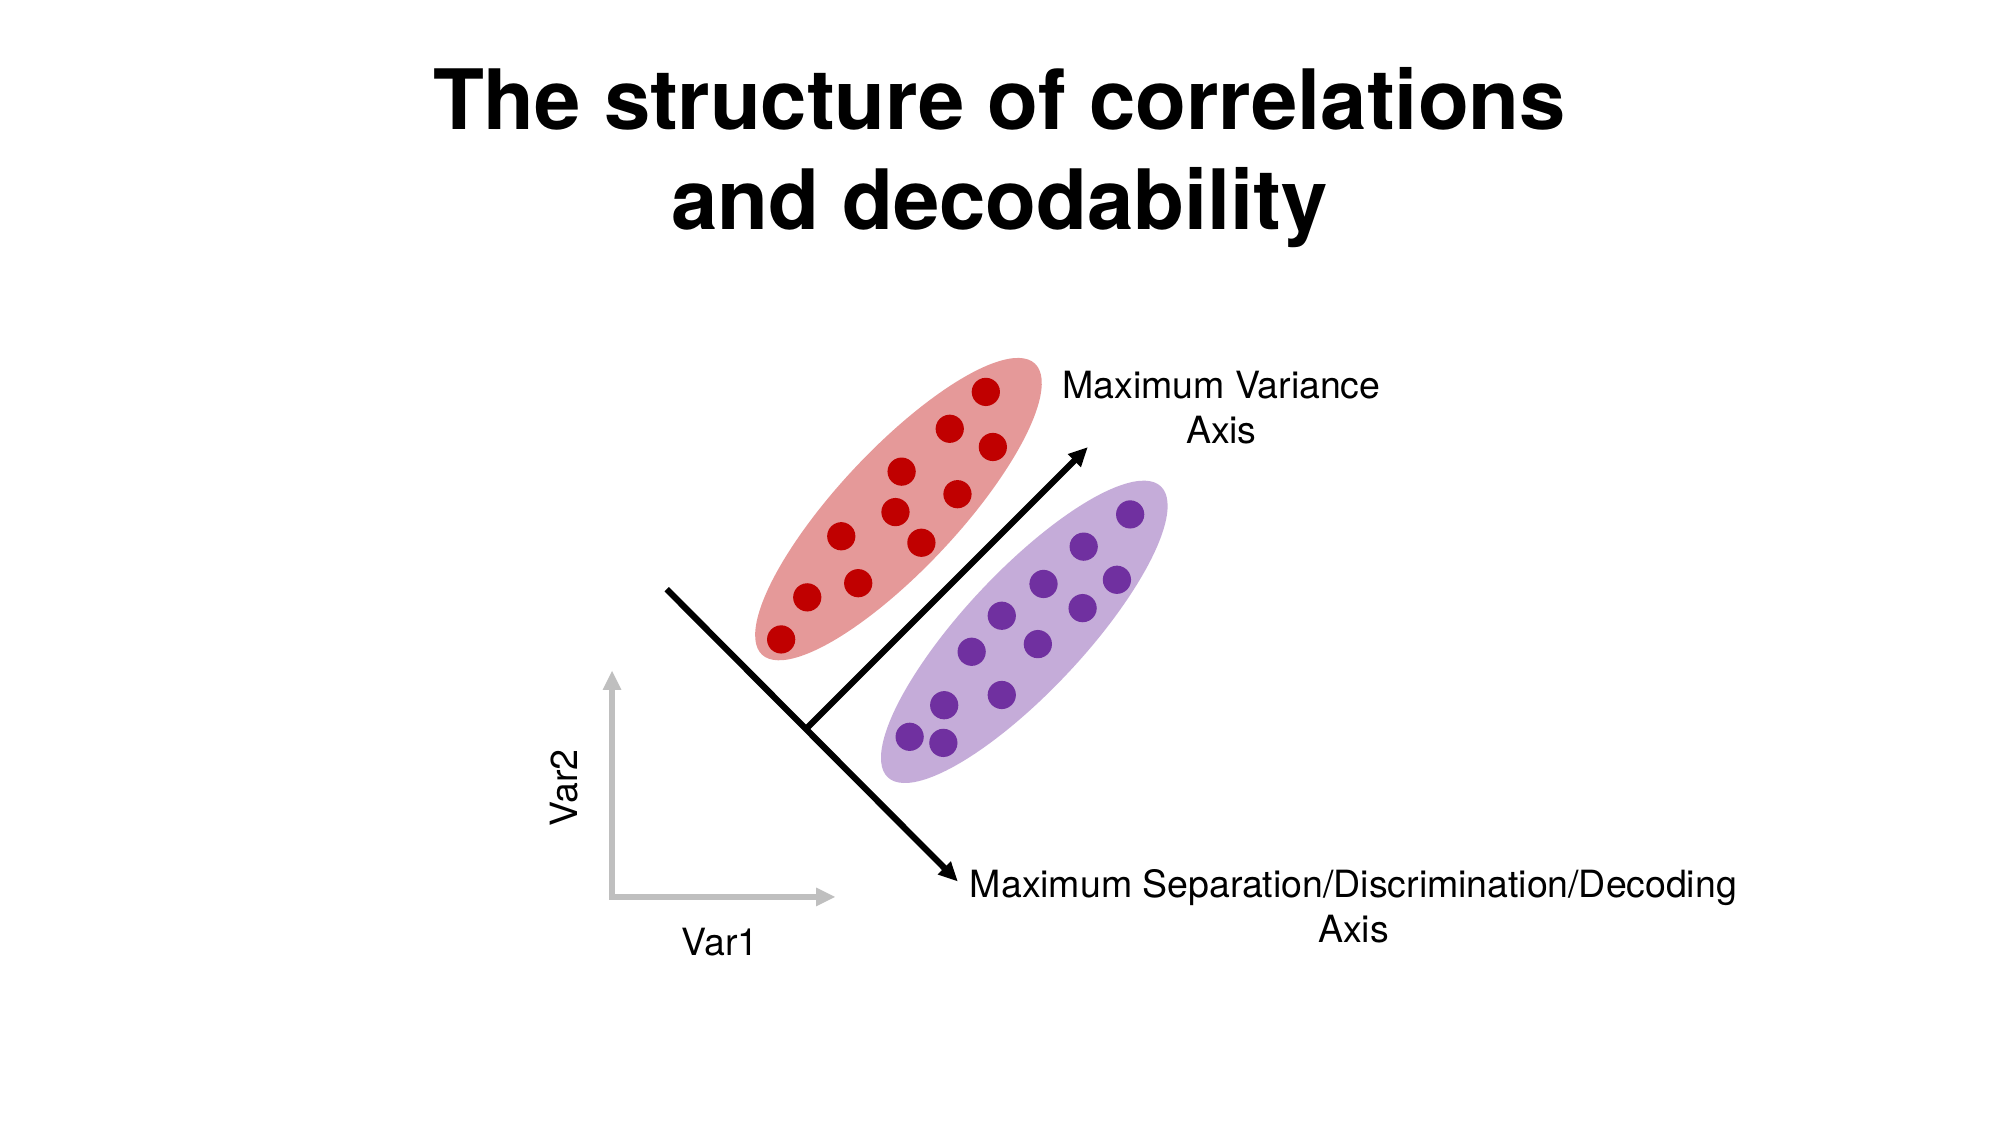

The structure of correlations
and decodability

Maximum Variance
Axis

Maximum Separation/Discrimination/Decoding
Axis

Var2
Var1